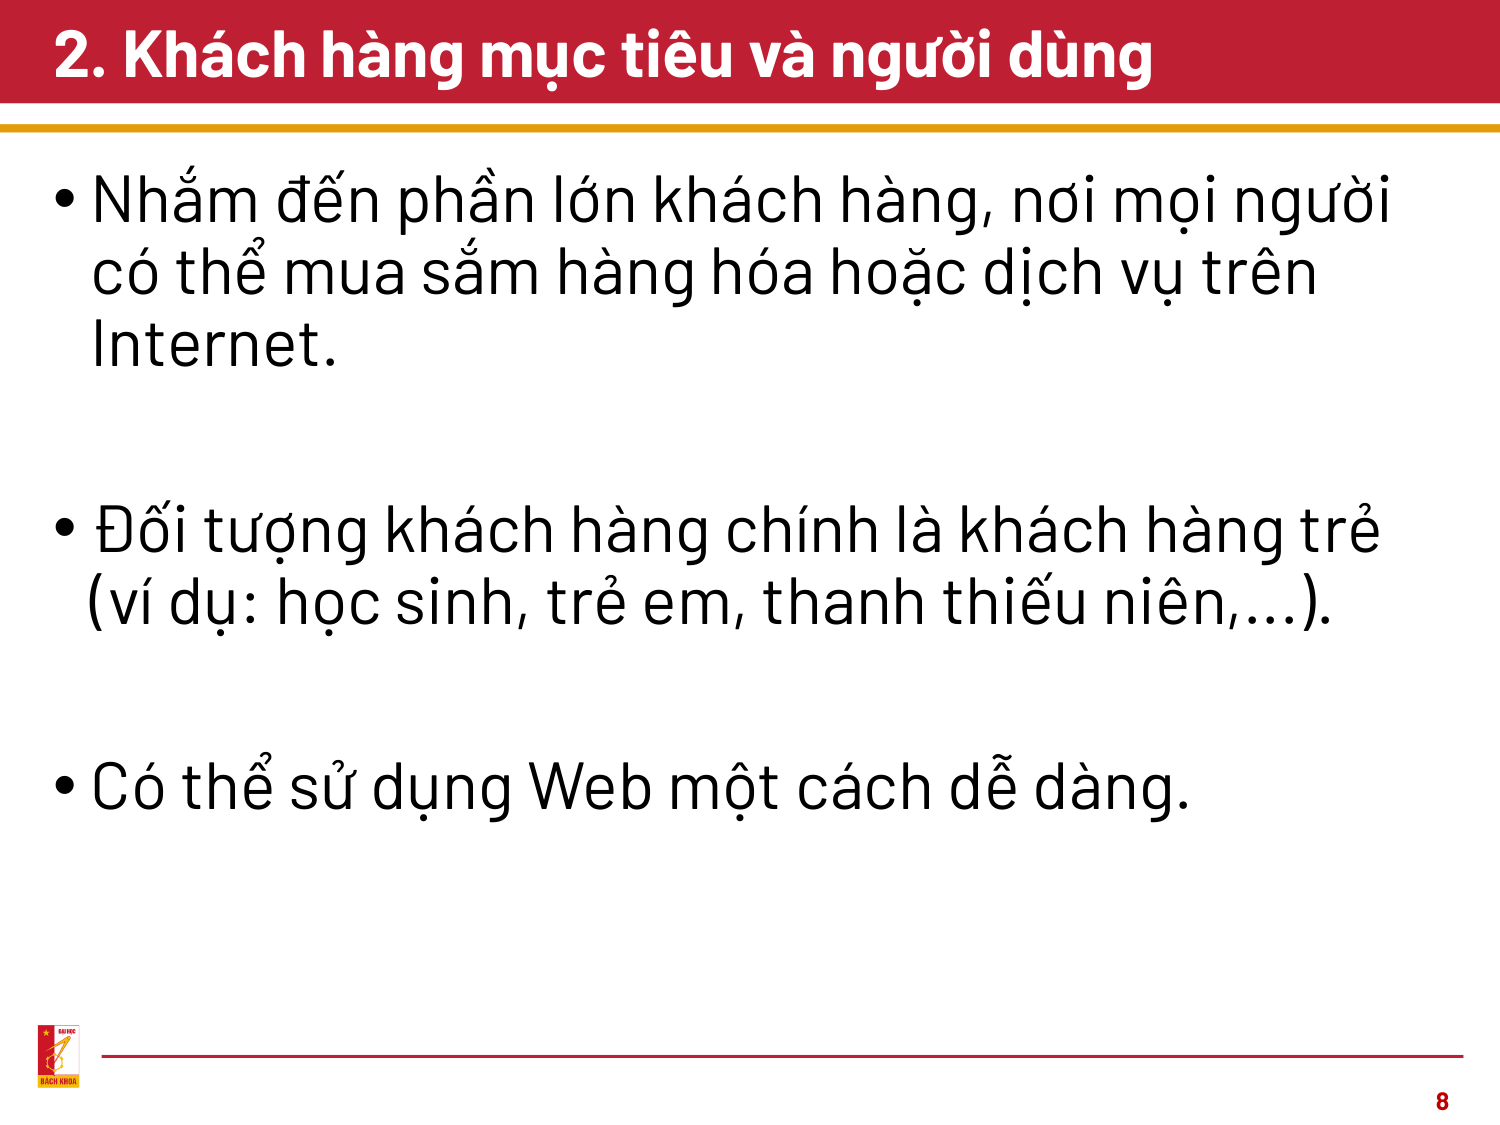

# 2. Khách hàng mục tiêu và người dùng
Nhắm đến phần lớn khách hàng, nơi mọi người có thể mua sắm hàng hóa hoặc dịch vụ trên Internet.

Đối tượng khách hàng chính là khách hàng trẻ (ví dụ: học sinh, trẻ em, thanh thiếu niên,...).

Có thể sử dụng Web một cách dễ dàng.
8